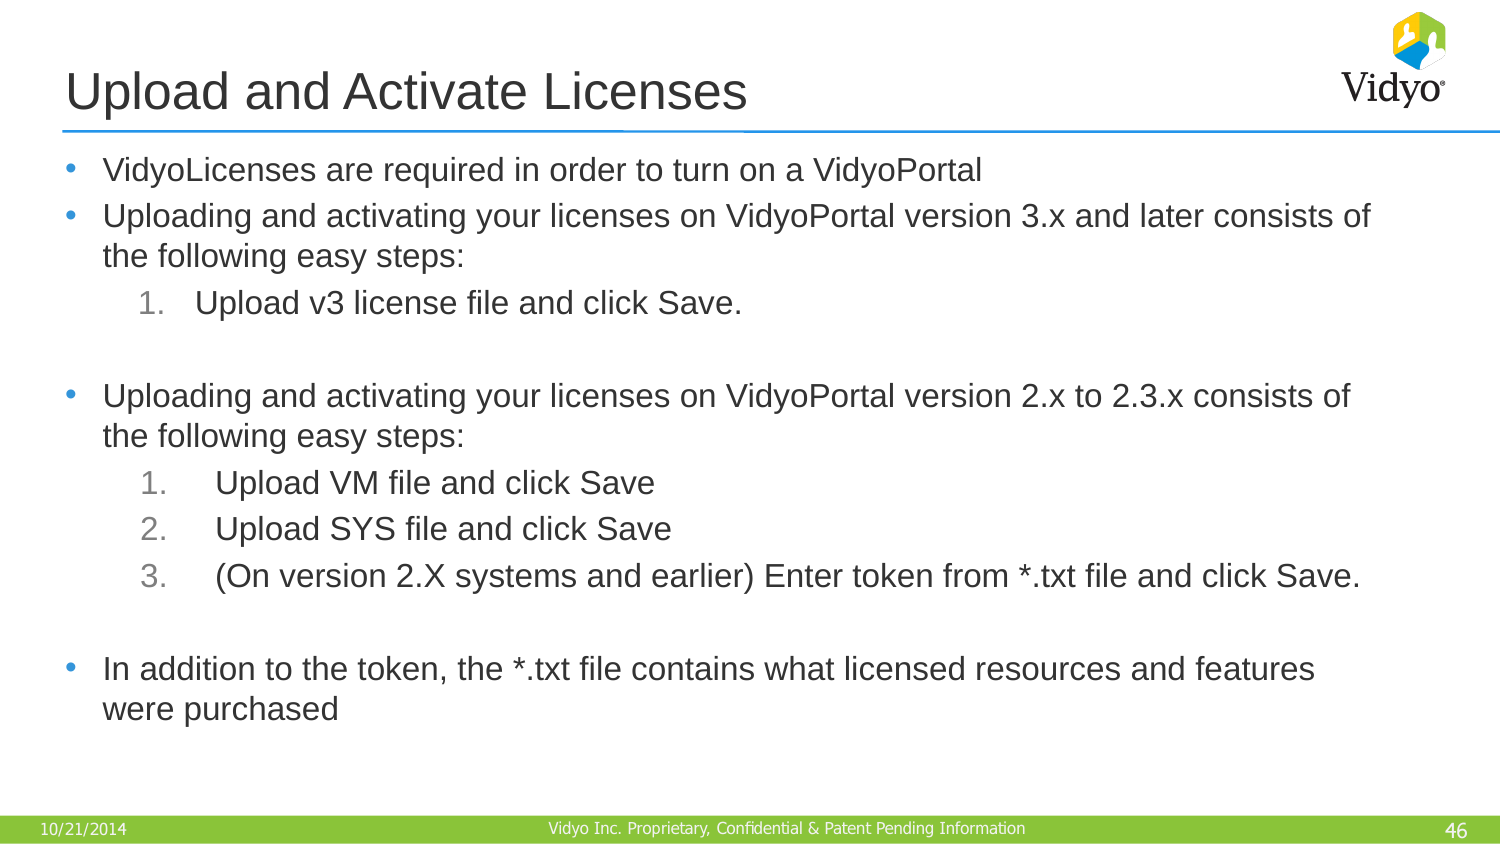

# Upload and Activate Licenses
VidyoLicenses are required in order to turn on a VidyoPortal
Uploading and activating your licenses on VidyoPortal version 3.x and later consists of the following easy steps:
Upload v3 license file and click Save.

Uploading and activating your licenses on VidyoPortal version 2.x to 2.3.x consists of the following easy steps:
Upload VM file and click Save
Upload SYS file and click Save
(On version 2.X systems and earlier) Enter token from *.txt file and click Save.

In addition to the token, the *.txt file contains what licensed resources and features were purchased